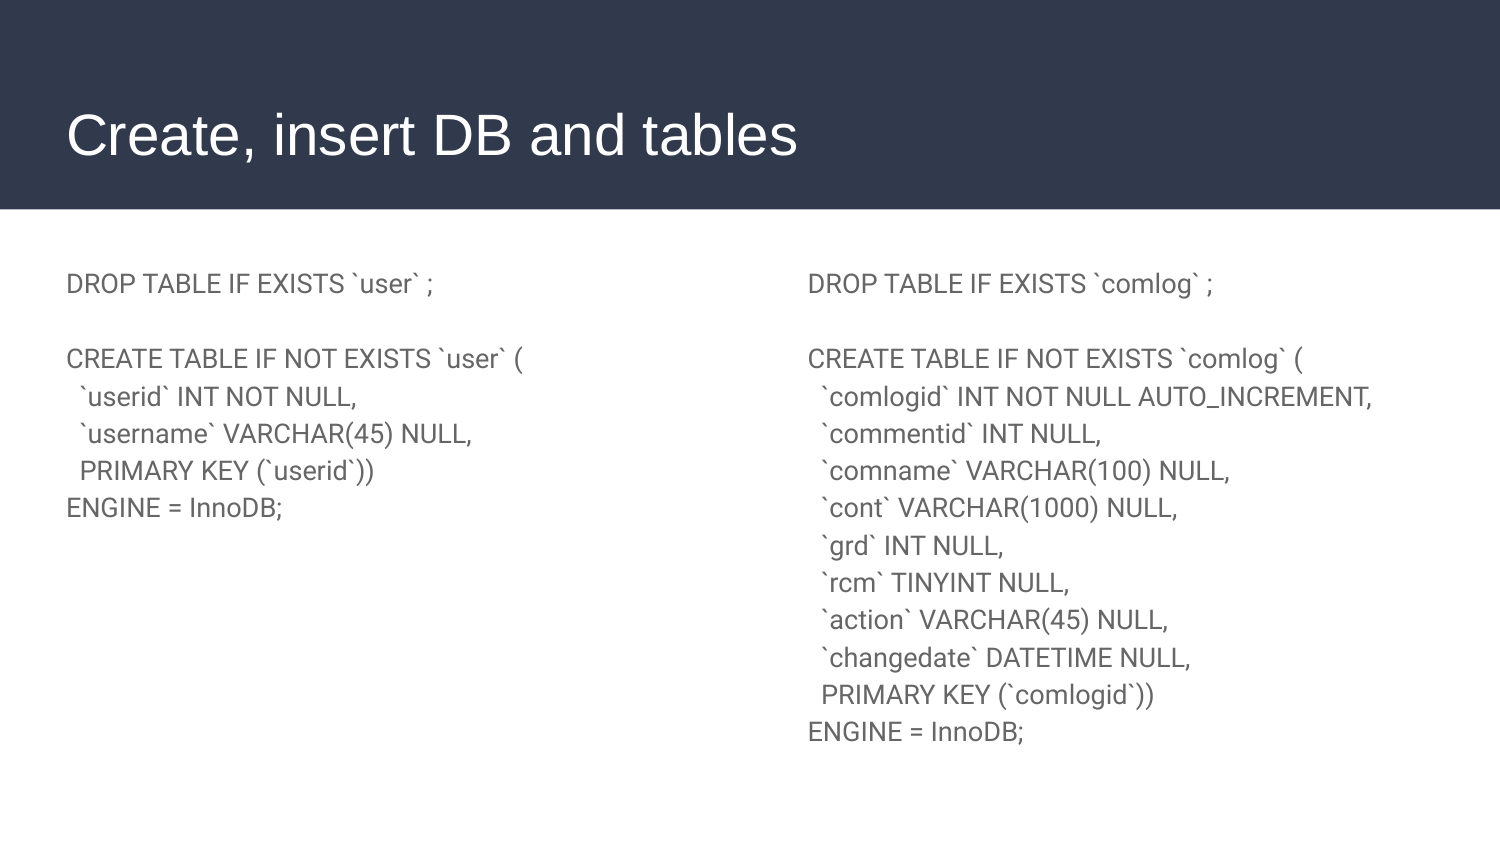

# Create, insert DB and tables

DROP TABLE IF EXISTS `user` ;
CREATE TABLE IF NOT EXISTS `user` (
  `userid` INT NOT NULL,
  `username` VARCHAR(45) NULL,
  PRIMARY KEY (`userid`))
ENGINE = InnoDB;
DROP TABLE IF EXISTS `comlog` ;
CREATE TABLE IF NOT EXISTS `comlog` (
  `comlogid` INT NOT NULL AUTO_INCREMENT,
  `commentid` INT NULL,
  `comname` VARCHAR(100) NULL,
  `cont` VARCHAR(1000) NULL,
  `grd` INT NULL,
  `rcm` TINYINT NULL,
  `action` VARCHAR(45) NULL,
  `changedate` DATETIME NULL,
  PRIMARY KEY (`comlogid`))
ENGINE = InnoDB;